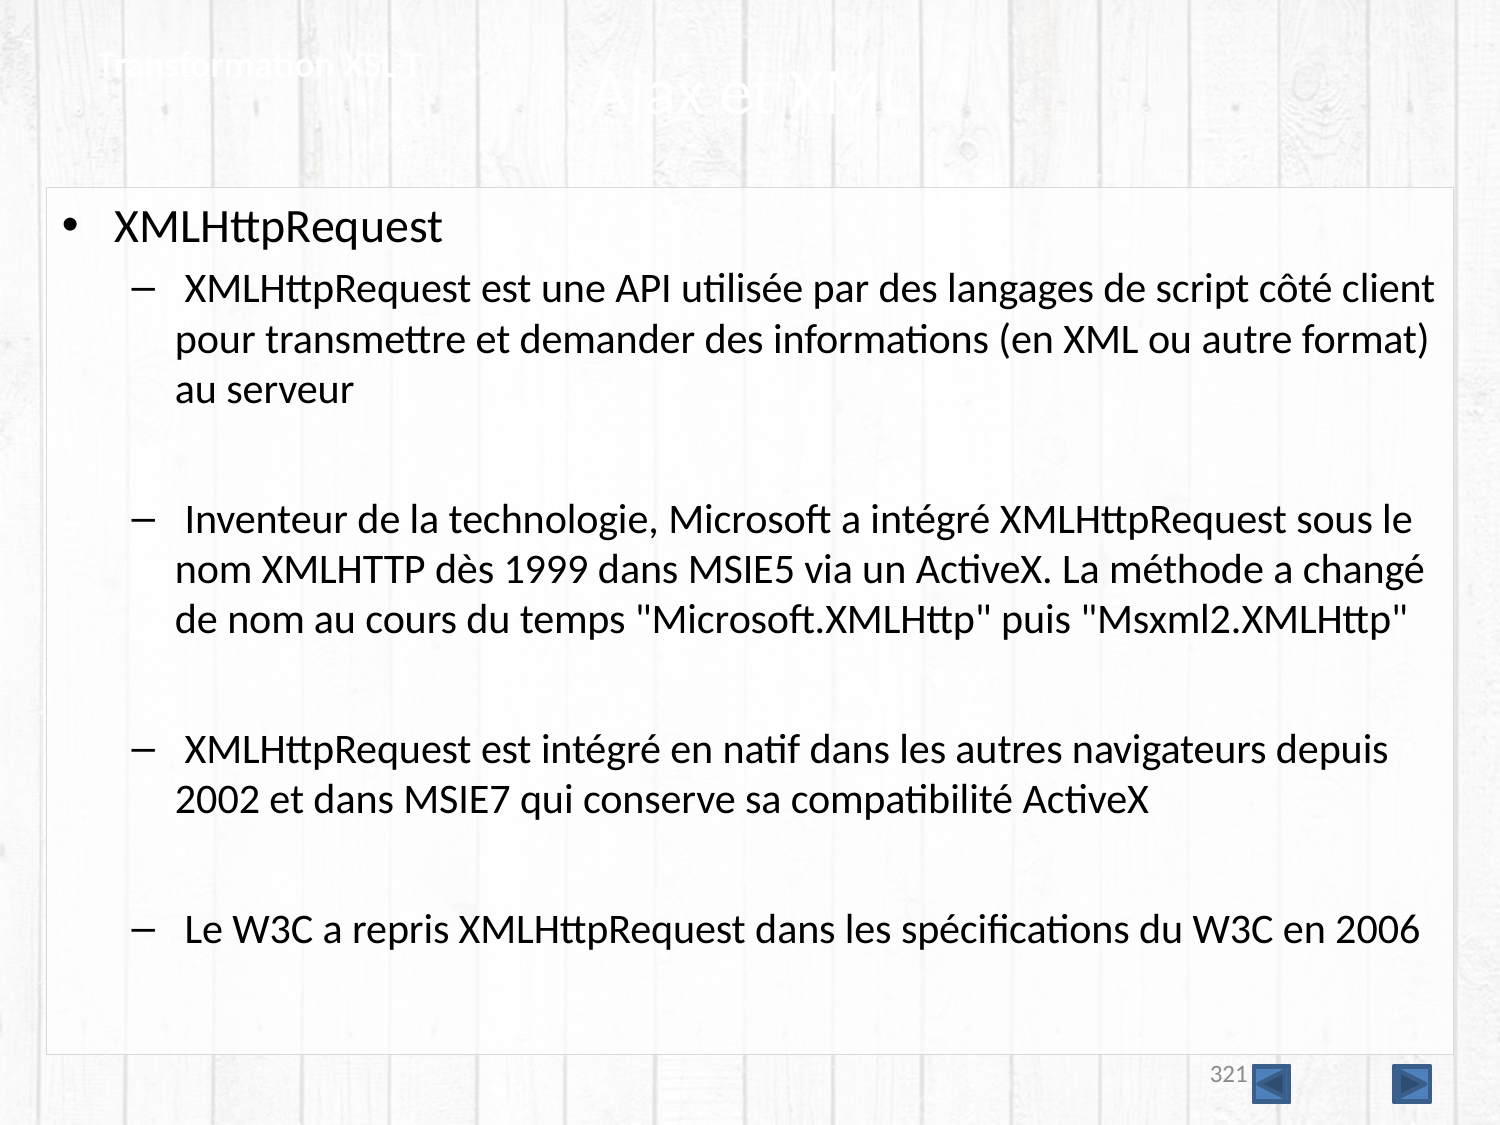

Transformation XSL-T
# Ajax et XML
XMLHttpRequest
 XMLHttpRequest est une API utilisée par des langages de script côté client pour transmettre et demander des informations (en XML ou autre format) au serveur

 Inventeur de la technologie, Microsoft a intégré XMLHttpRequest sous le nom XMLHTTP dès 1999 dans MSIE5 via un ActiveX. La méthode a changé de nom au cours du temps "Microsoft.XMLHttp" puis "Msxml2.XMLHttp"

 XMLHttpRequest est intégré en natif dans les autres navigateurs depuis 2002 et dans MSIE7 qui conserve sa compatibilité ActiveX

 Le W3C a repris XMLHttpRequest dans les spécifications du W3C en 2006

321